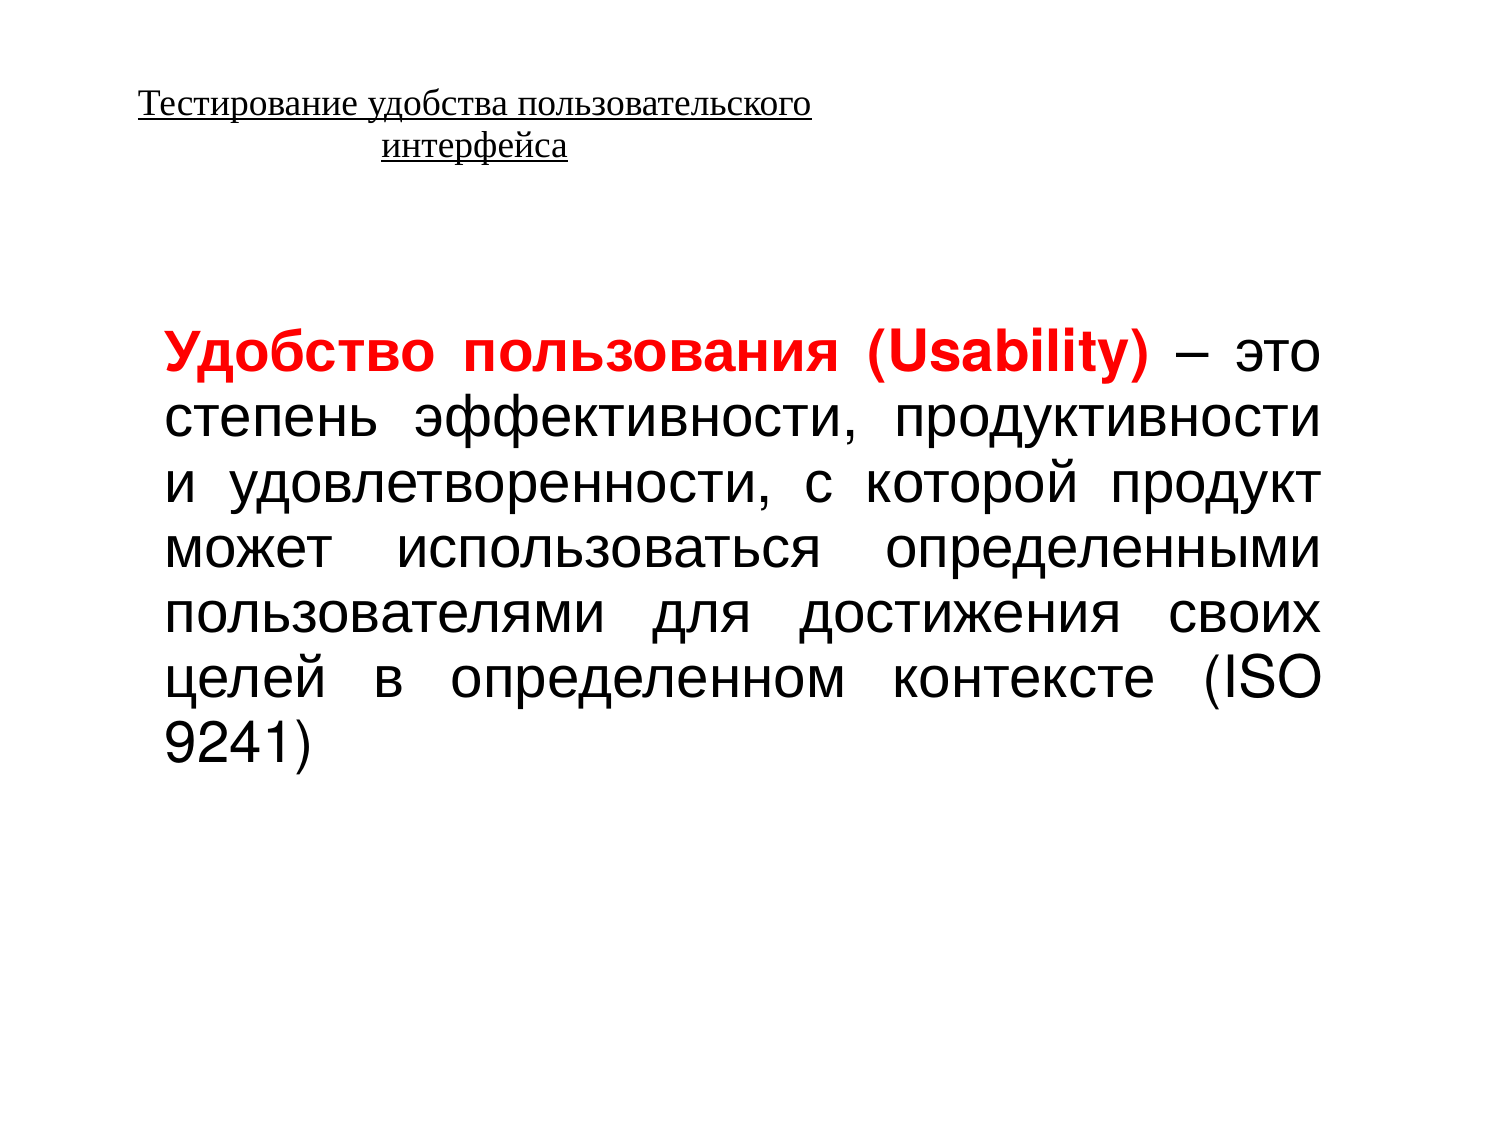

Тестирование удобства пользовательского интерфейса
Удобство пользования (Usability) – это степень эффективности, продуктивности и удовлетворенности, с которой продукт может использоваться определенными пользователями для достижения своих целей в определенном контексте (ISO 9241)